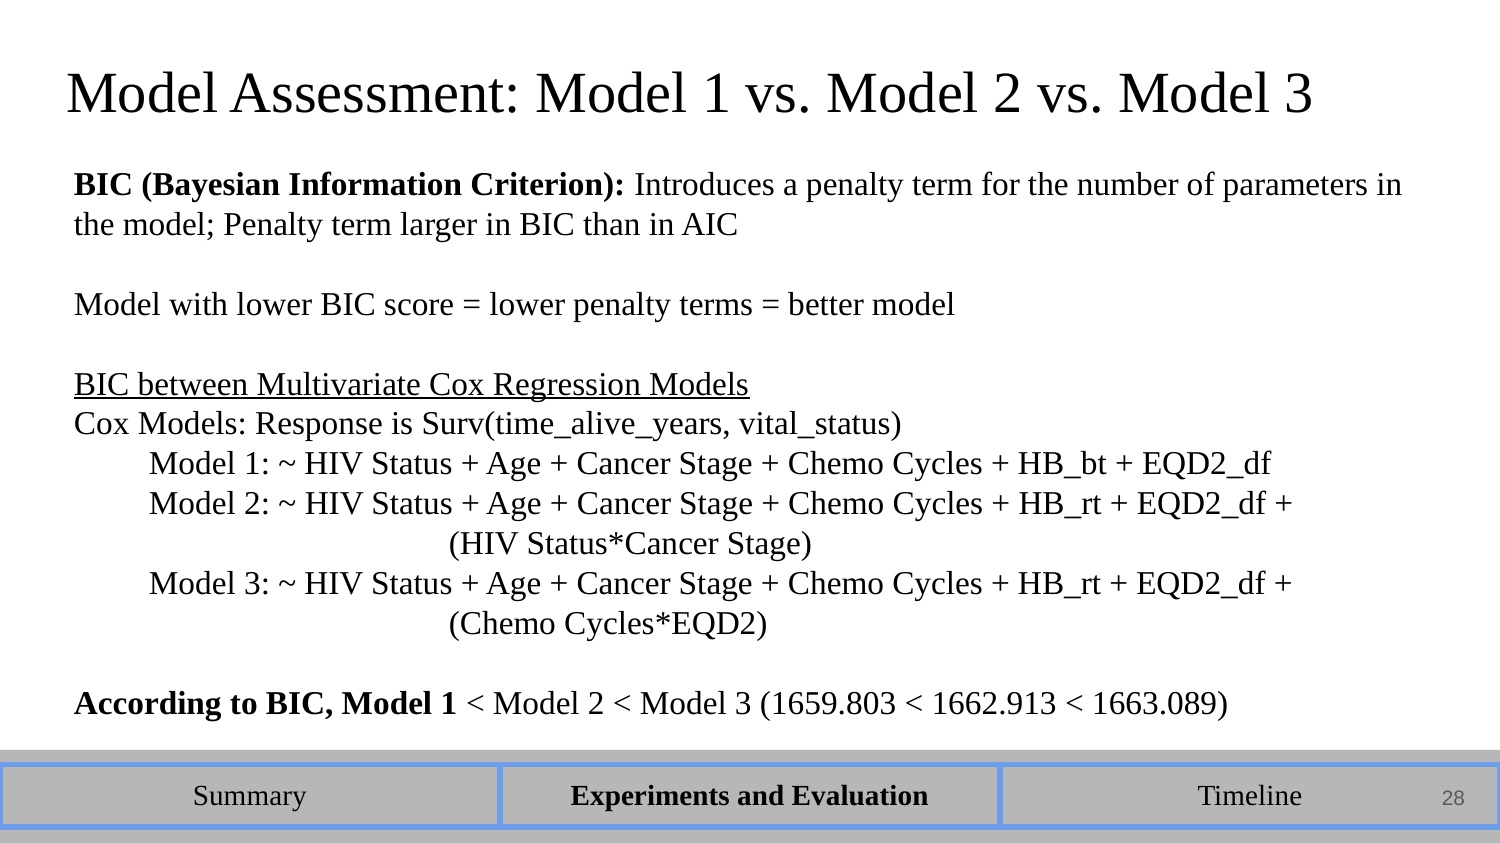

# Model Assessment: Model 1 vs. Model 2 vs. Model 3
BIC (Bayesian Information Criterion): Introduces a penalty term for the number of parameters in the model; Penalty term larger in BIC than in AIC

Model with lower BIC score = lower penalty terms = better model

BIC between Multivariate Cox Regression Models
Cox Models: Response is Surv(time_alive_years, vital_status)
Model 1: ~ HIV Status + Age + Cancer Stage + Chemo Cycles + HB_bt + EQD2_df
Model 2: ~ HIV Status + Age + Cancer Stage + Chemo Cycles + HB_rt + EQD2_df +
		(HIV Status*Cancer Stage)
Model 3: ~ HIV Status + Age + Cancer Stage + Chemo Cycles + HB_rt + EQD2_df +
		(Chemo Cycles*EQD2)

According to BIC, Model 1 < Model 2 < Model 3 (1659.803 < 1662.913 < 1663.089)

| Summary | Experiments and Evaluation | Timeline |
| --- | --- | --- |
28